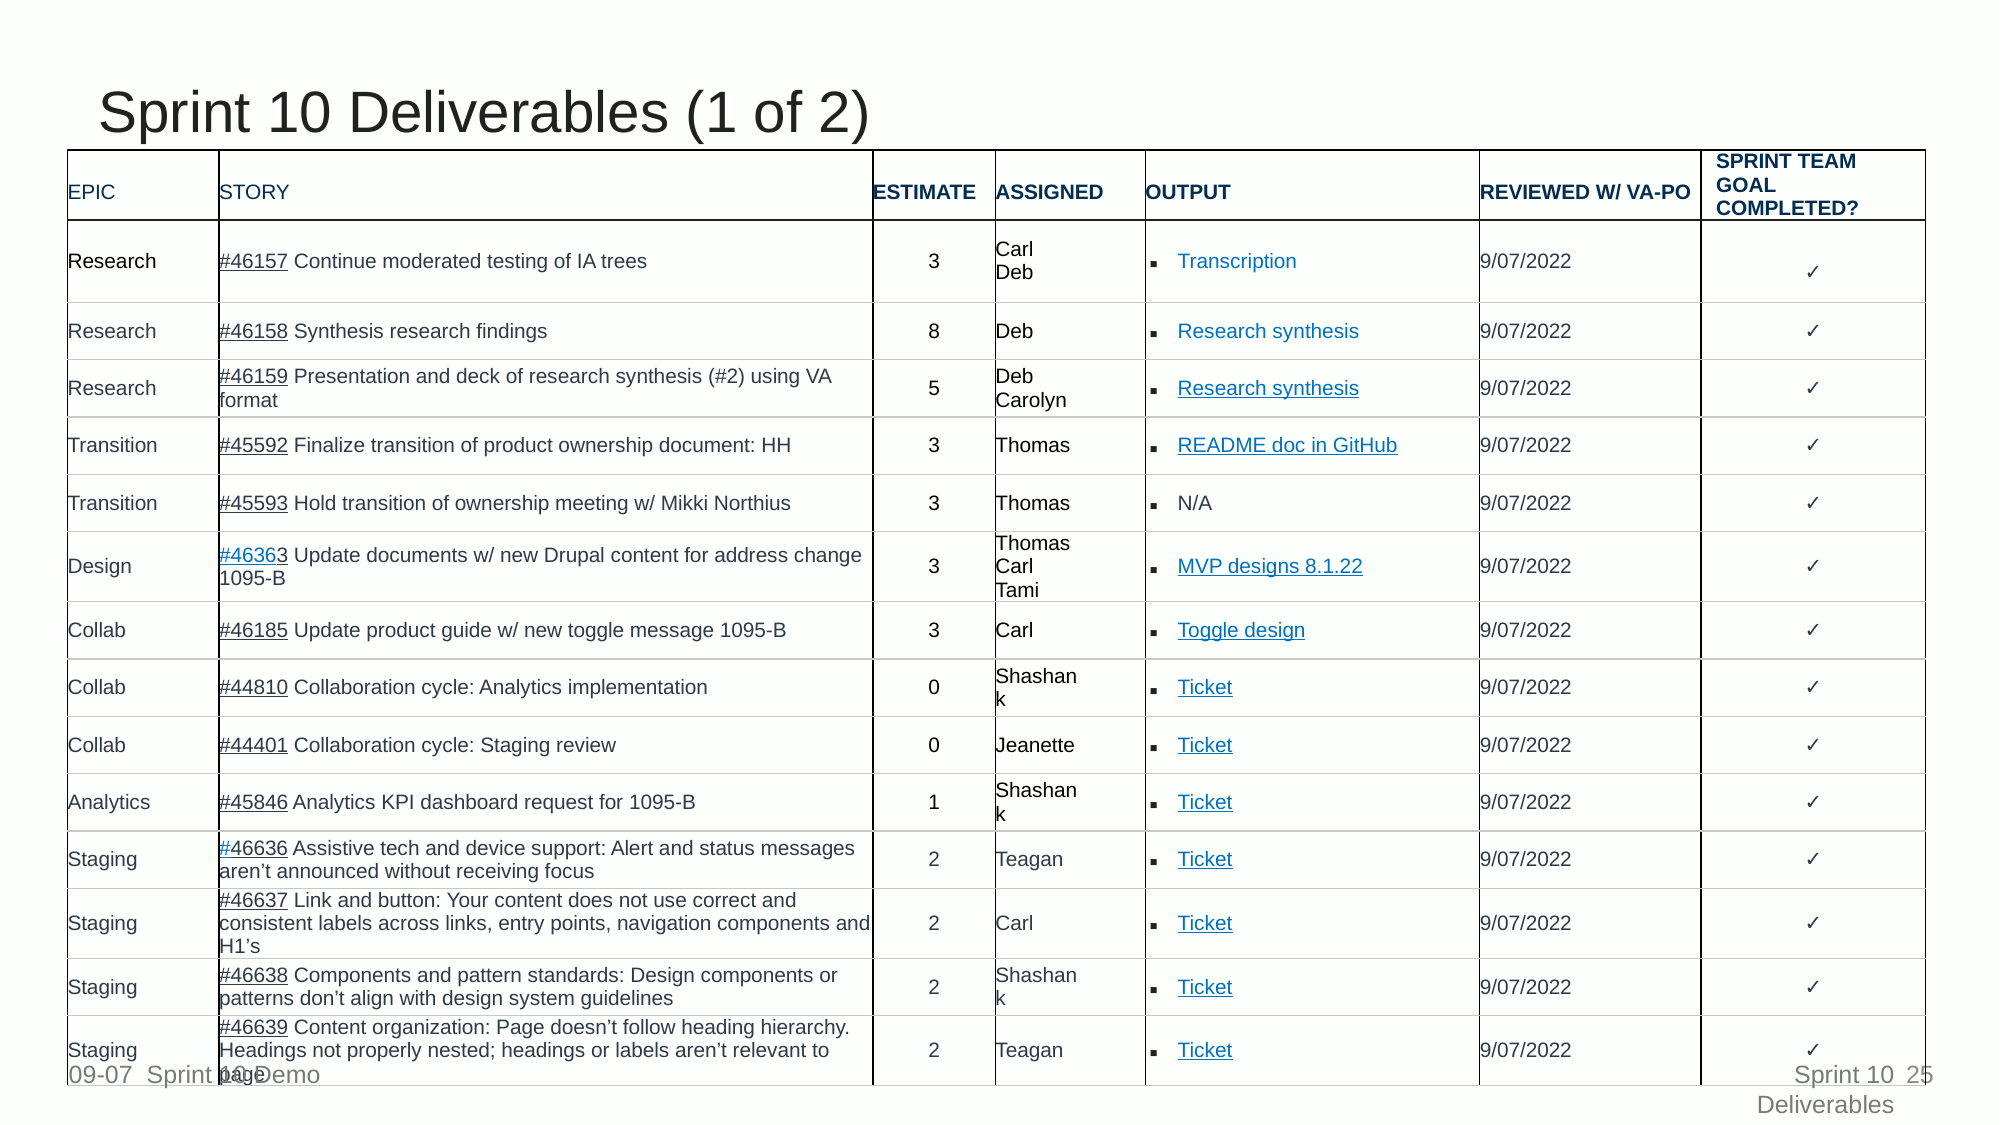

# Sprint 10 Deliverables (1 of 2)
| EPIC | STORY | ESTIMATE | ASSIGNED | OUTPUT | REVIEWED W/ VA-PO | SPRINT TEAM GOAL COMPLETED? |
| --- | --- | --- | --- | --- | --- | --- |
| Research | #46157 Continue moderated testing of IA trees | 3 | Carl Deb | Transcription | 9/07/2022 | ✓ |
| Research | #46158 Synthesis research findings | 8 | Deb | Research synthesis | 9/07/2022 | ✓ |
| Research | #46159 Presentation and deck of research synthesis (#2) using VA format | 5 | Deb Carolyn | Research synthesis | 9/07/2022 | ✓ |
| Transition | #45592 Finalize transition of product ownership document: HH | 3 | Thomas | README doc in GitHub | 9/07/2022 | ✓ |
| Transition | #45593 Hold transition of ownership meeting w/ Mikki Northius | 3 | Thomas | N/A | 9/07/2022 | ✓ |
| Design | #46363 Update documents w/ new Drupal content for address change 1095-B | 3 | Thomas Carl Tami | MVP designs 8.1.22 | 9/07/2022 | ✓ |
| Collab | #46185 Update product guide w/ new toggle message 1095-B | 3 | Carl | Toggle design | 9/07/2022 | ✓ |
| Collab | #44810 Collaboration cycle: Analytics implementation | 0 | Shashank | Ticket | 9/07/2022 | ✓ |
| Collab | #44401 Collaboration cycle: Staging review | 0 | Jeanette | Ticket | 9/07/2022 | ✓ |
| Analytics | #45846 Analytics KPI dashboard request for 1095-B | 1 | Shashank | Ticket | 9/07/2022 | ✓ |
| Staging | #46636 Assistive tech and device support: Alert and status messages aren’t announced without receiving focus | 2 | Teagan | Ticket | 9/07/2022 | ✓ |
| Staging | #46637 Link and button: Your content does not use correct and consistent labels across links, entry points, navigation components and H1’s | 2 | Carl | Ticket | 9/07/2022 | ✓ |
| Staging | #46638 Components and pattern standards: Design components or patterns don’t align with design system guidelines | 2 | Shashank | Ticket | 9/07/2022 | ✓ |
| Staging | #46639 Content organization: Page doesn’t follow heading hierarchy. Headings not properly nested; headings or labels aren’t relevant to page | 2 | Teagan | Ticket | 9/07/2022 | ✓ |
25
09-07  Sprint 10 Demo
 Sprint 10 Deliverables